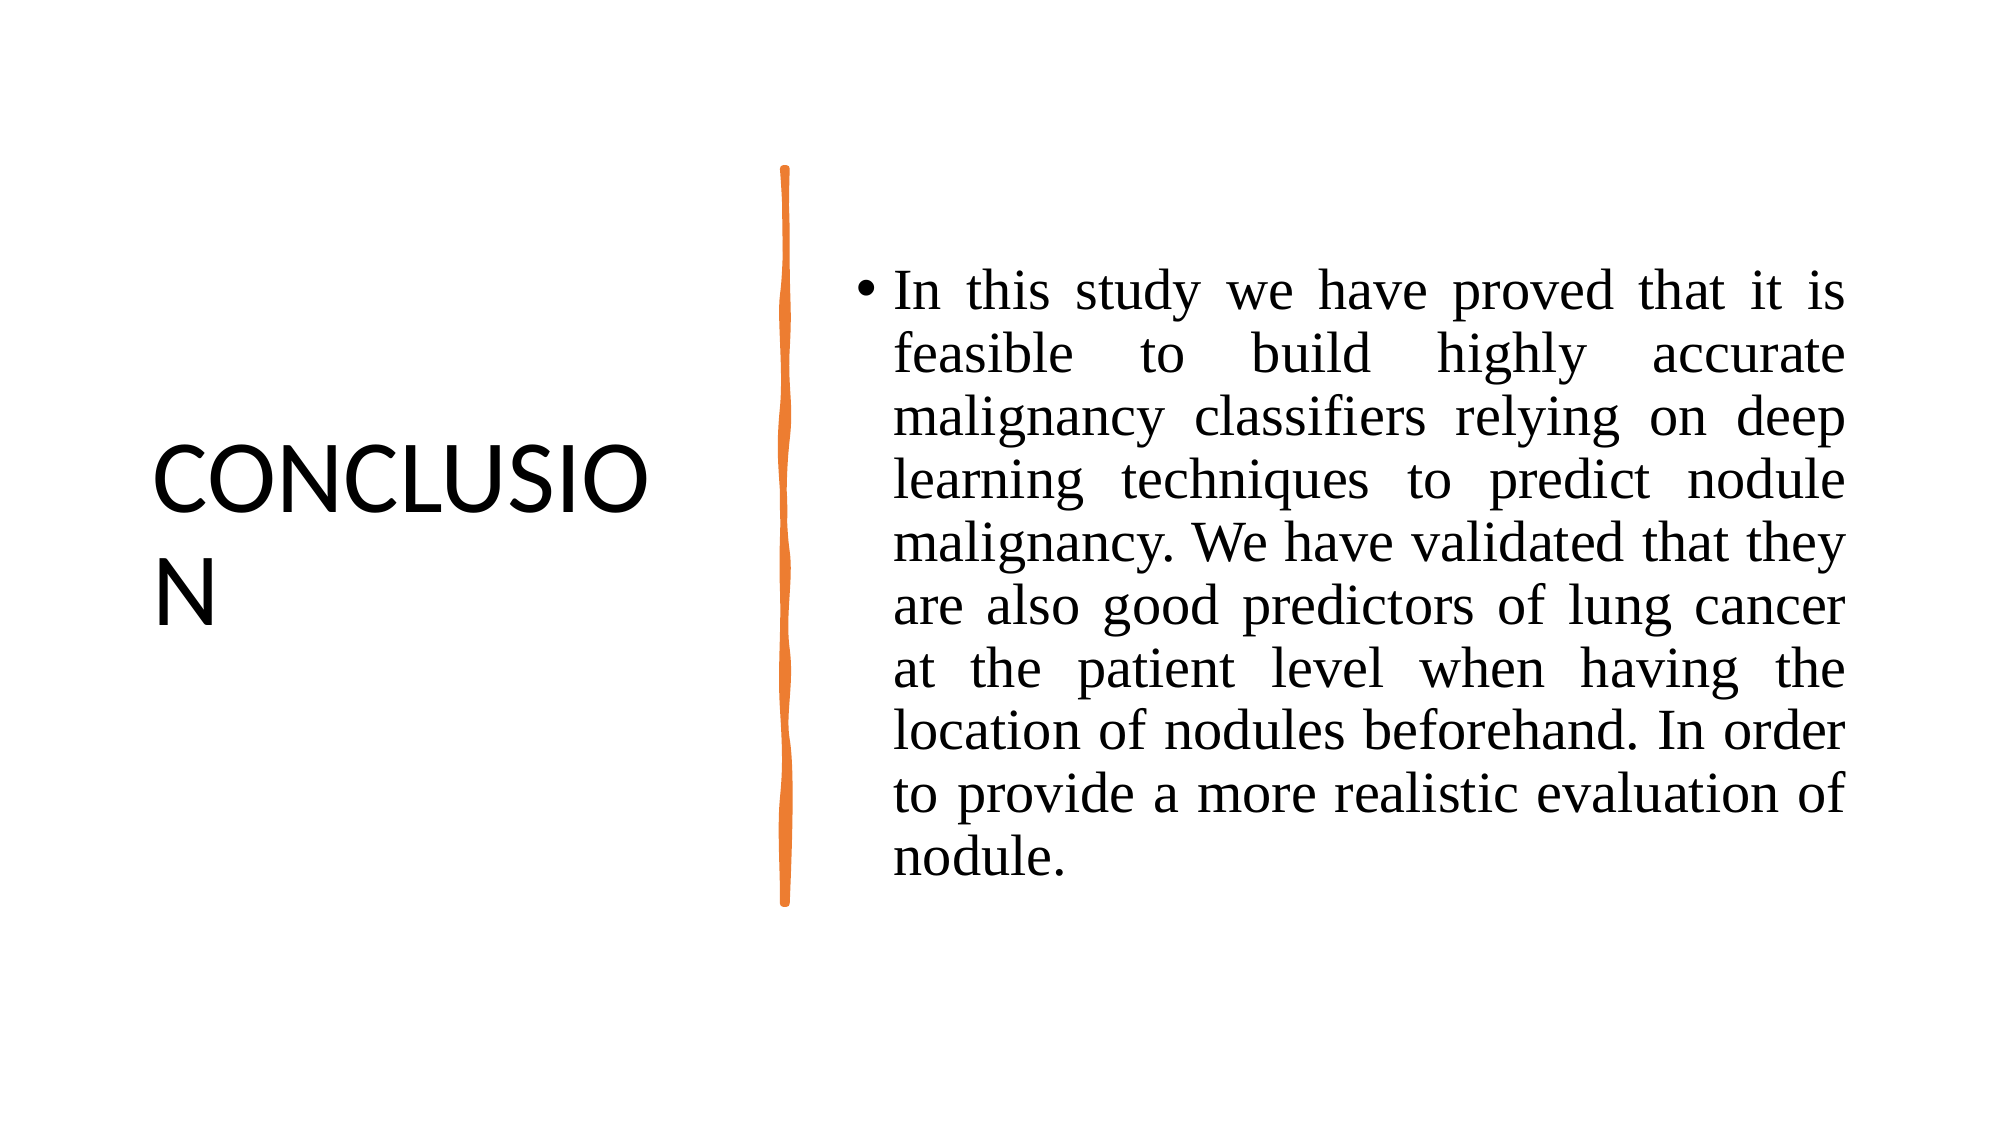

# CONCLUSION

In this study we have proved that it is feasible to build highly accurate malignancy classifiers relying on deep learning techniques to predict nodule malignancy. We have validated that they are also good predictors of lung cancer at the patient level when having the location of nodules beforehand. In order to provide a more realistic evaluation of nodule.